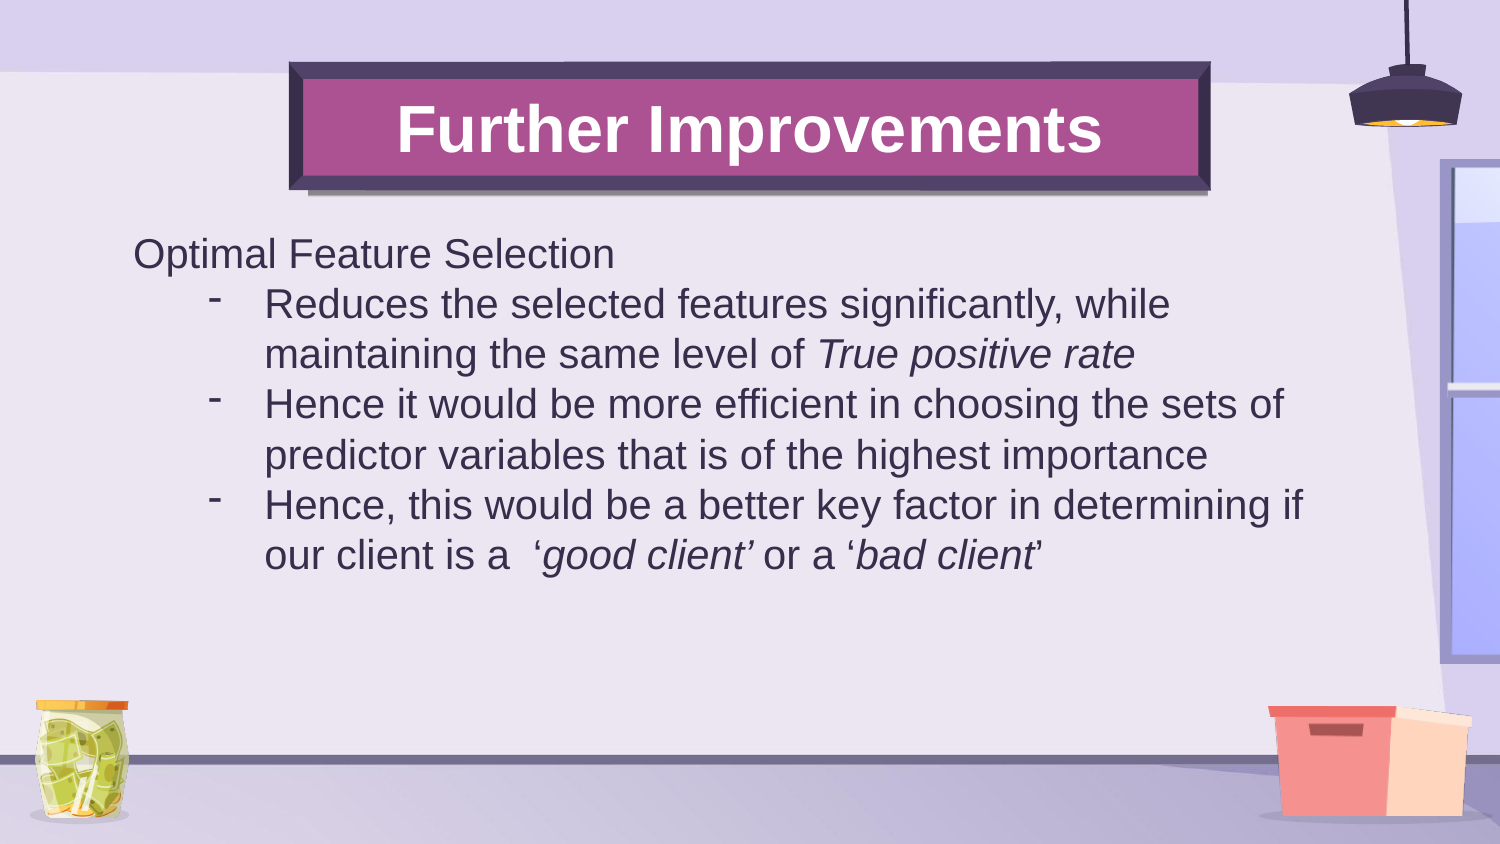

# Further Improvements
Optimal Feature Selection
Reduces the selected features significantly, while maintaining the same level of True positive rate
Hence it would be more efficient in choosing the sets of predictor variables that is of the highest importance
Hence, this would be a better key factor in determining if our client is a  ‘good client’ or a ‘bad client’